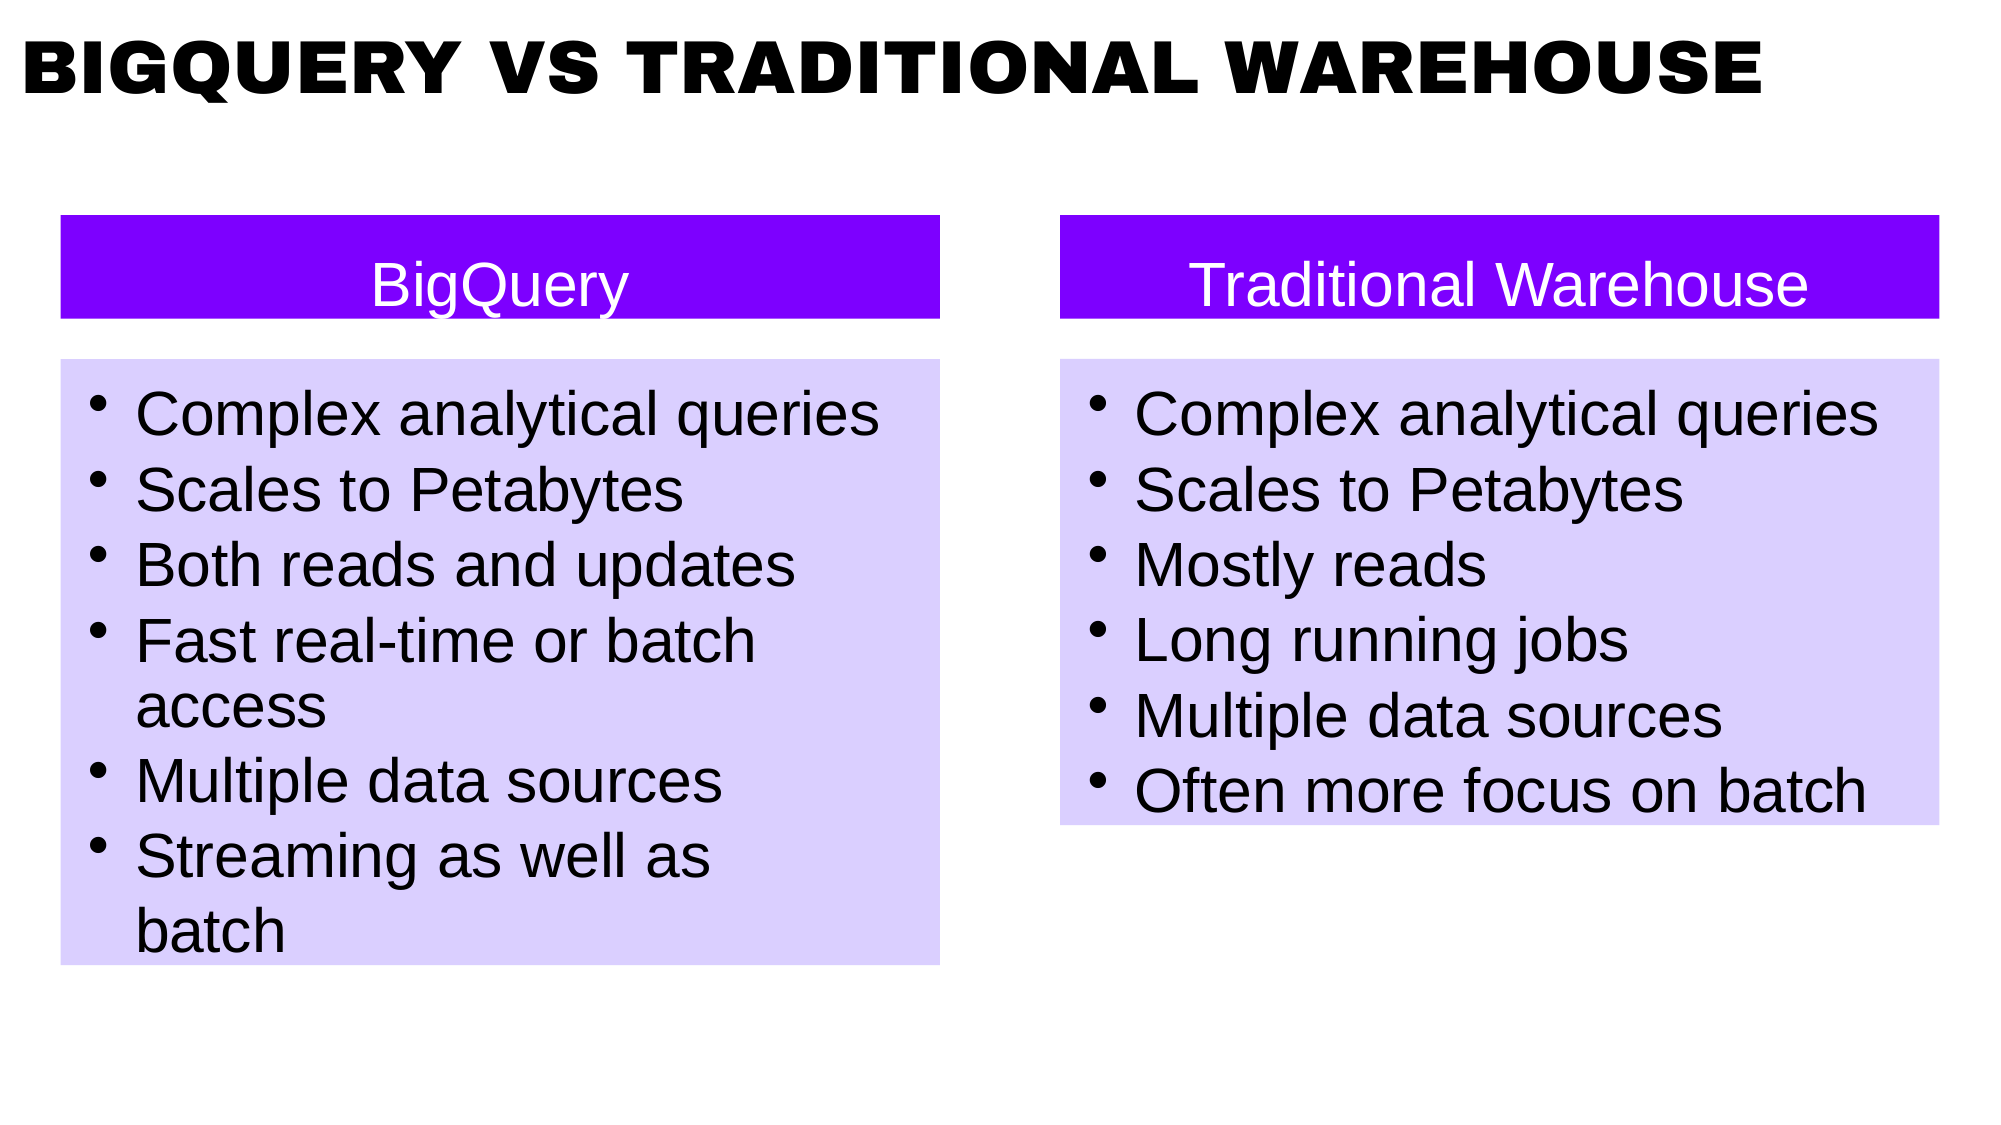

# BigQuery vs Traditional Warehouse
BigQuery
Traditional Warehouse
Complex analytical queries
Scales to Petabytes
Both reads and updates
Fast real-time or batch access
Multiple data sources
Streaming as well as batch
Complex analytical queries
Scales to Petabytes
Mostly reads
Long running jobs
Multiple data sources
Often more focus on batch